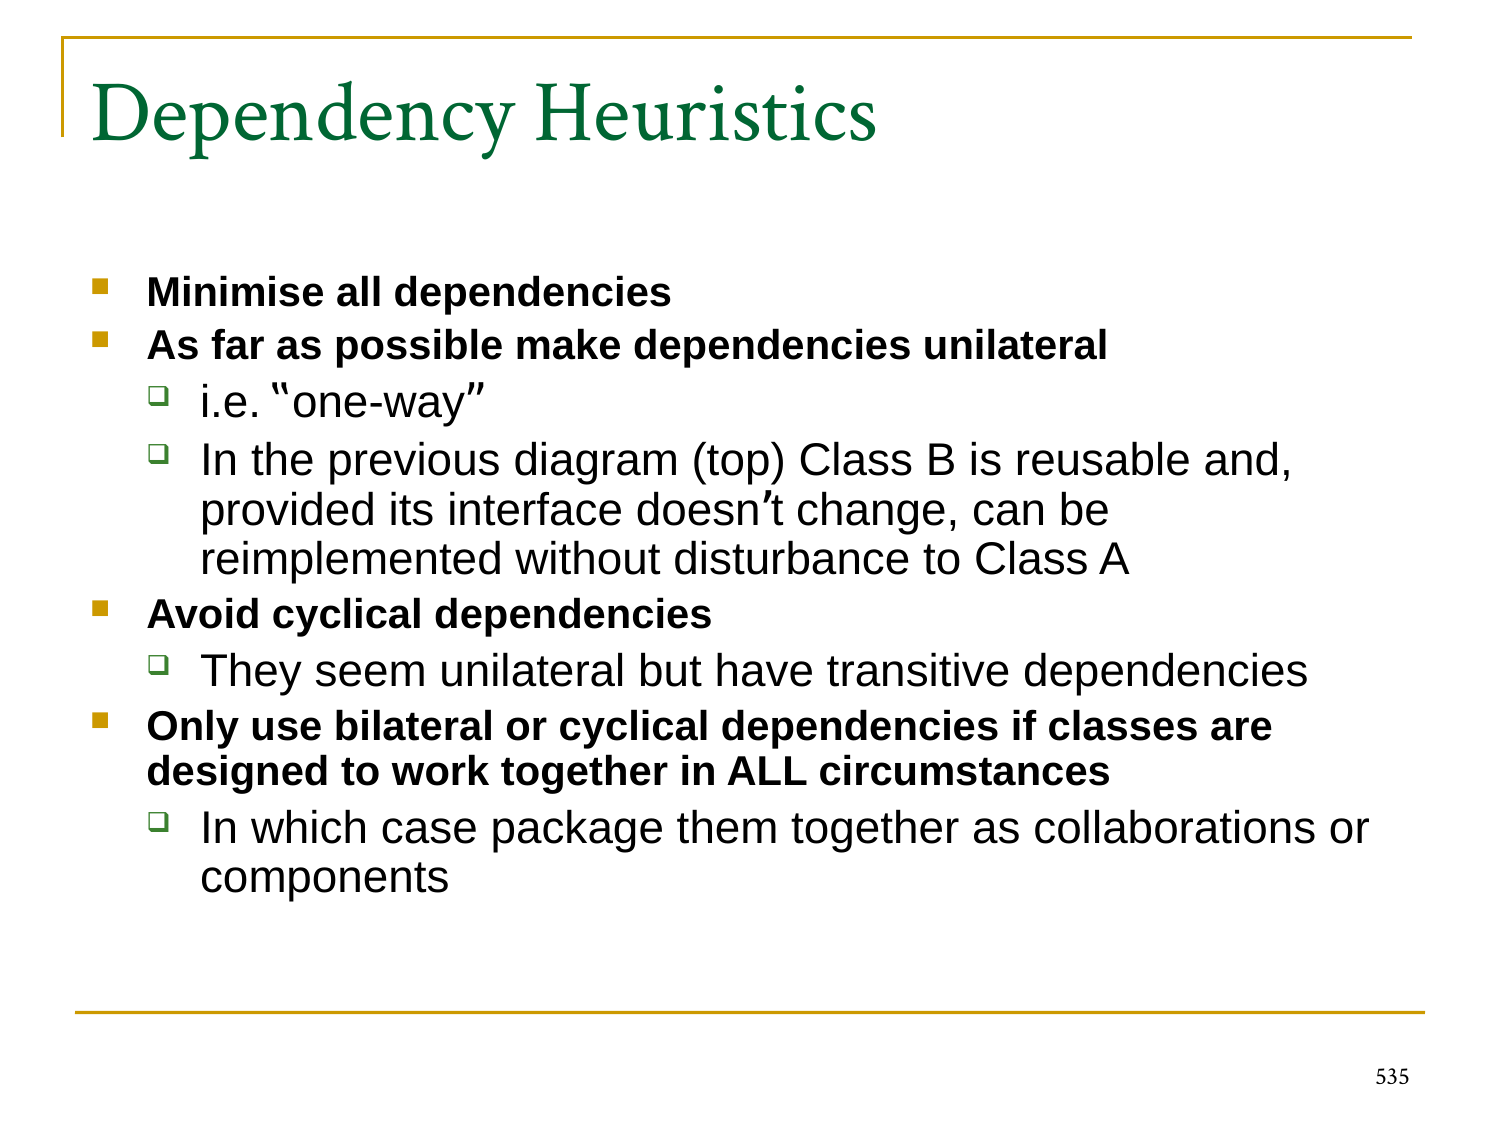

# Dependency Heuristics
Minimise all dependencies
As far as possible make dependencies unilateral
i.e. “one-way”
In the previous diagram (top) Class B is reusable and, provided its interface doesn’t change, can be reimplemented without disturbance to Class A
Avoid cyclical dependencies
They seem unilateral but have transitive dependencies
Only use bilateral or cyclical dependencies if classes are designed to work together in ALL circumstances
In which case package them together as collaborations or components

535